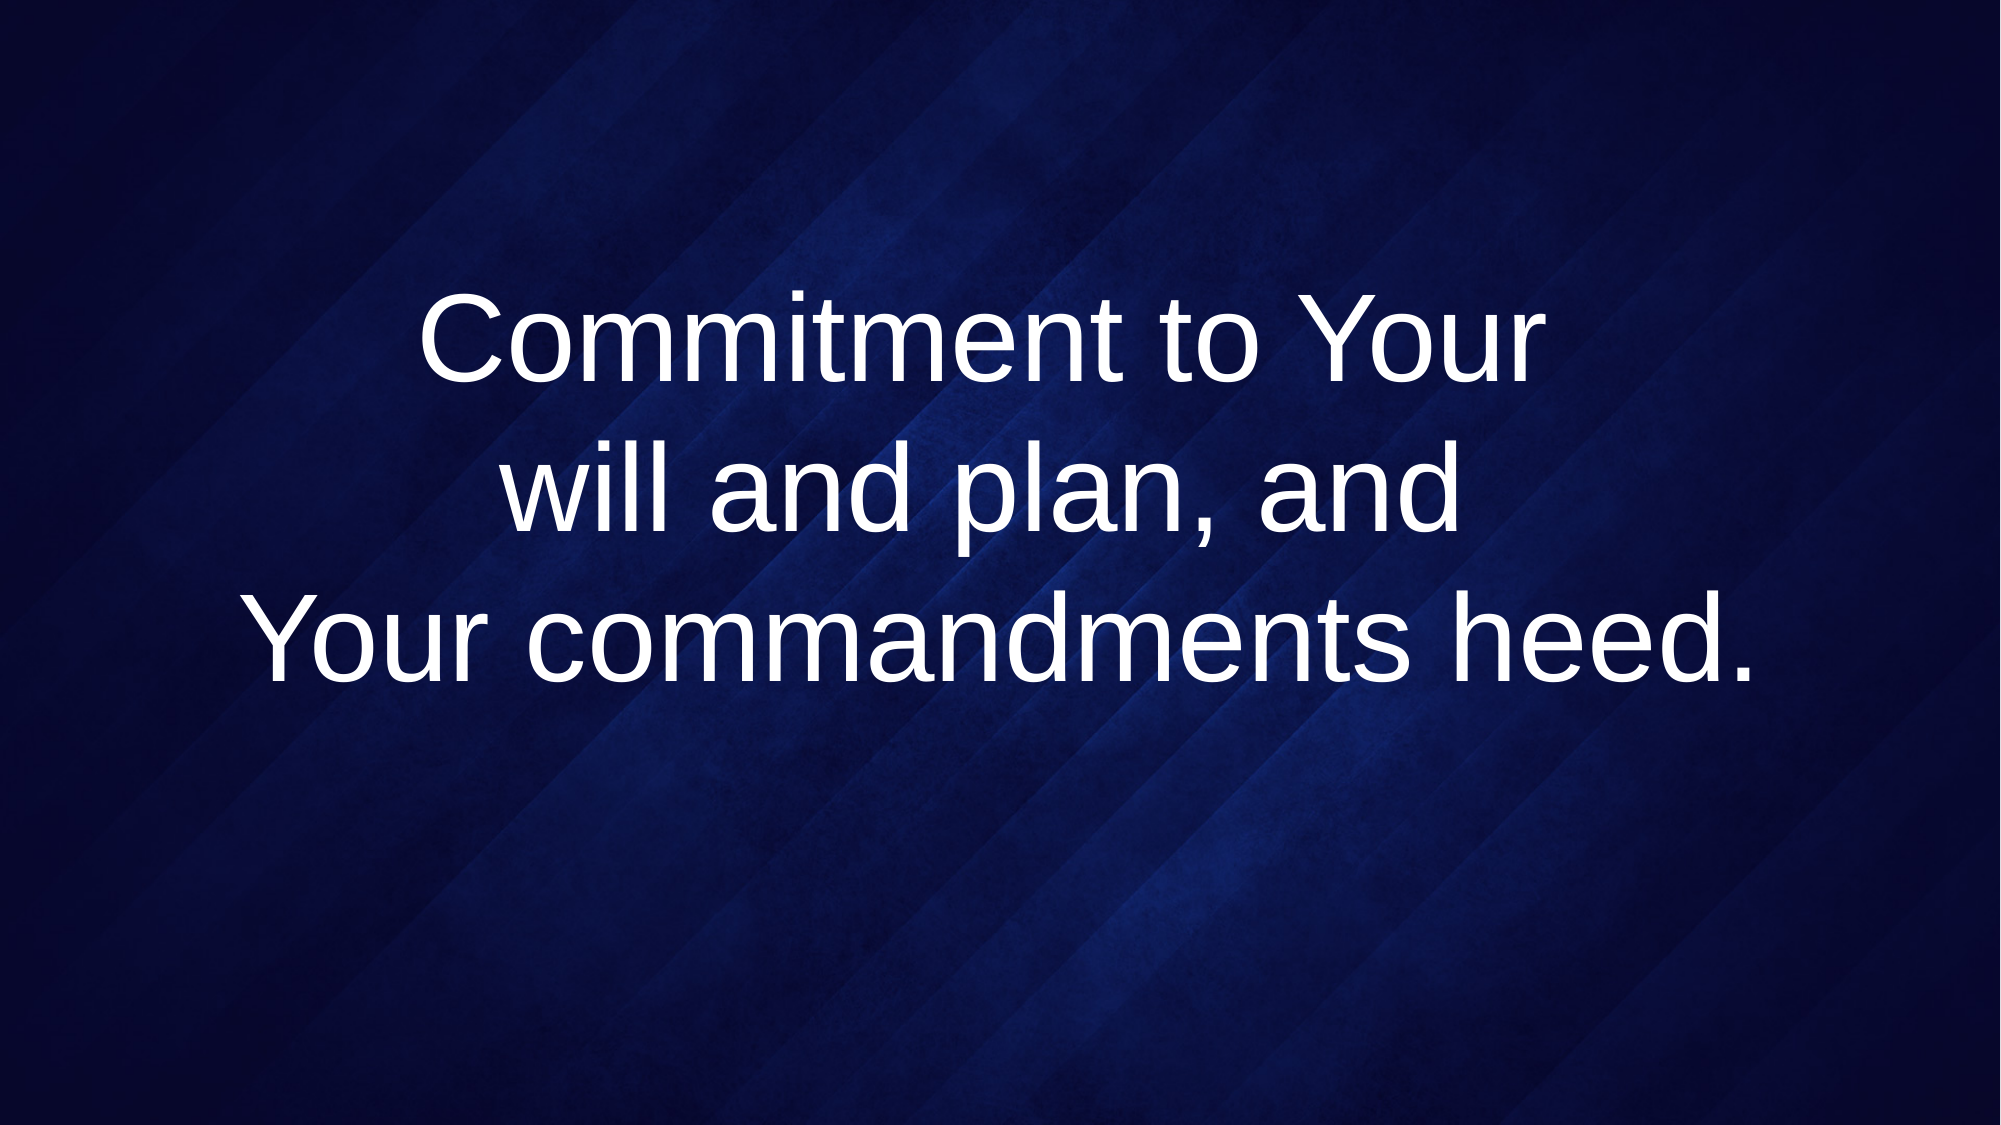

# Commitment to Your will and plan, and Your commandments heed.